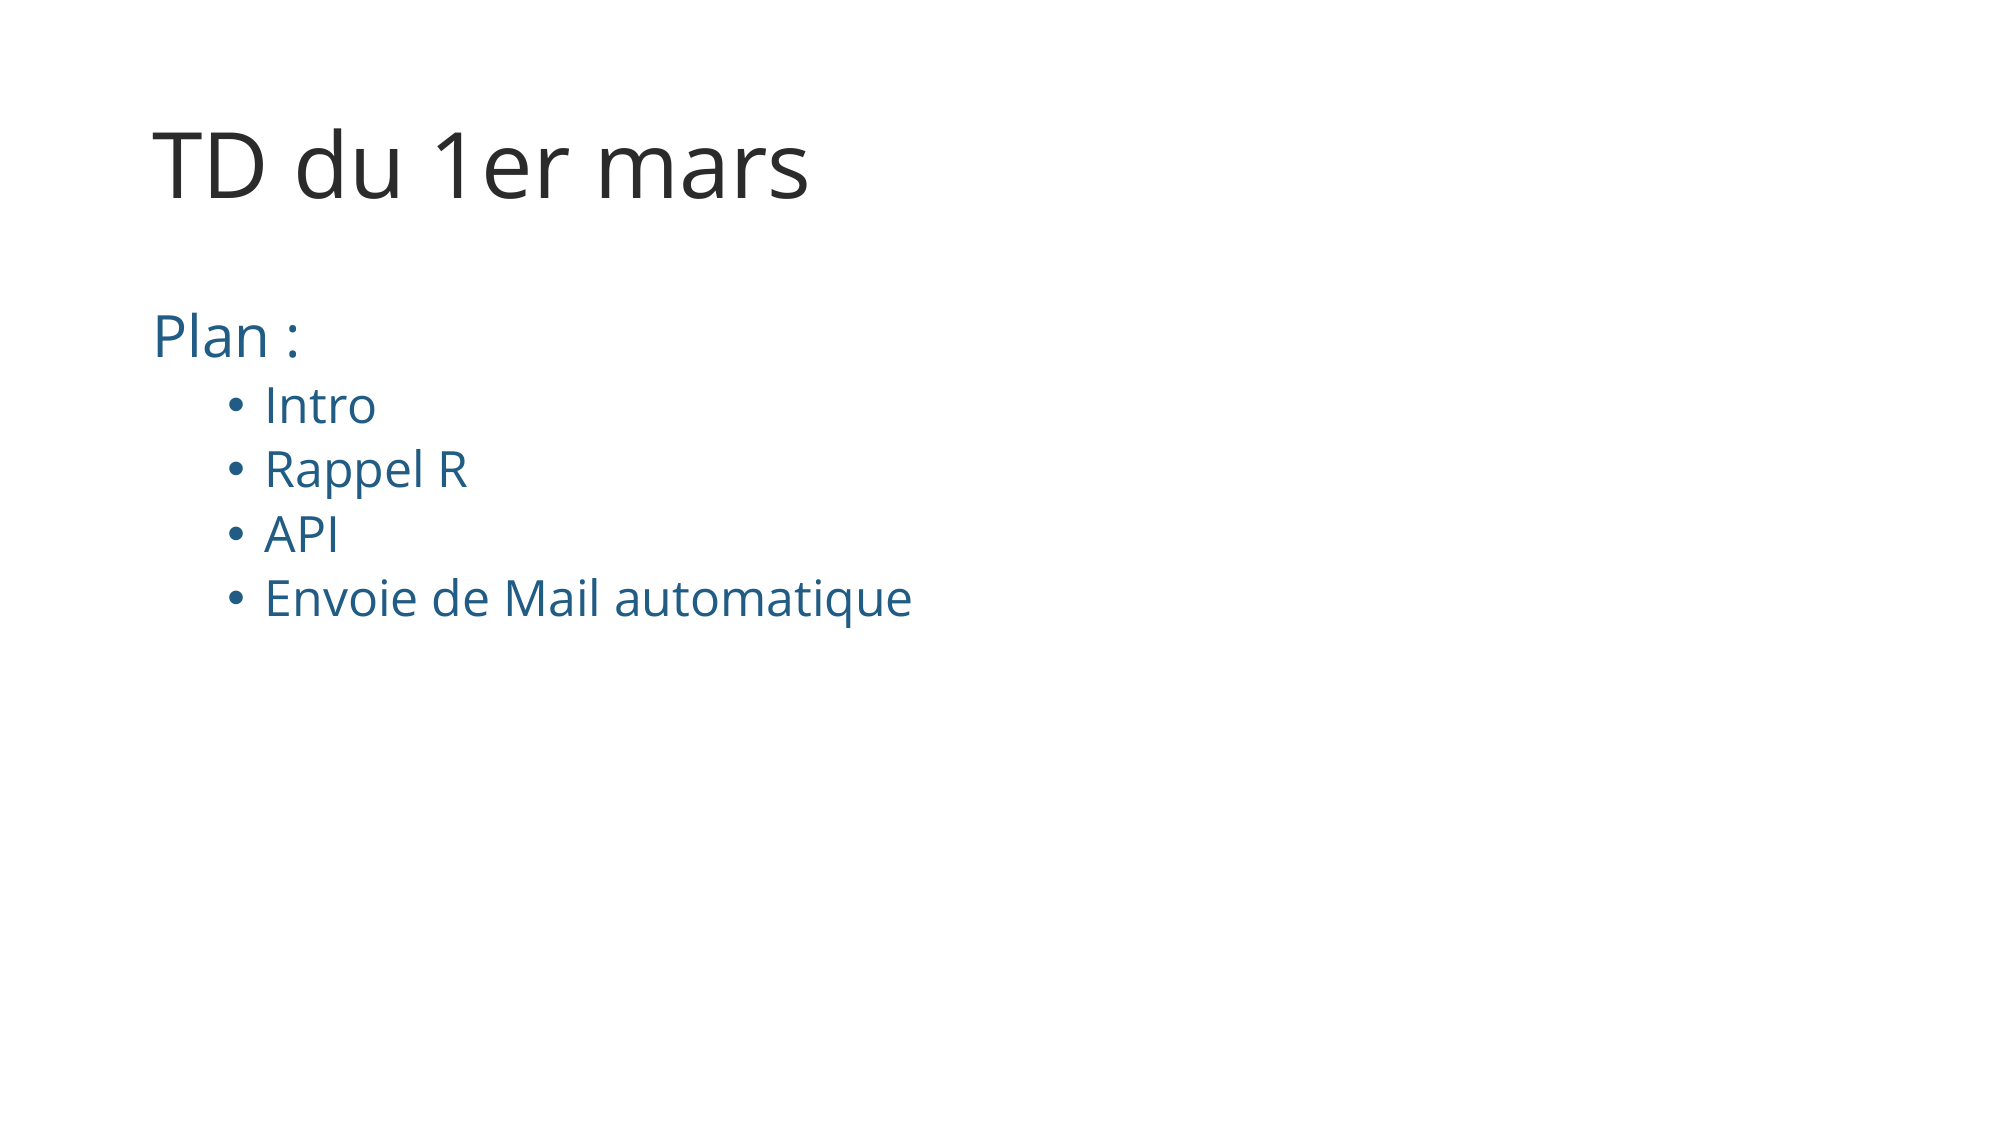

# TD du 1er mars
Plan :
Intro
Rappel R
API
Envoie de Mail automatique